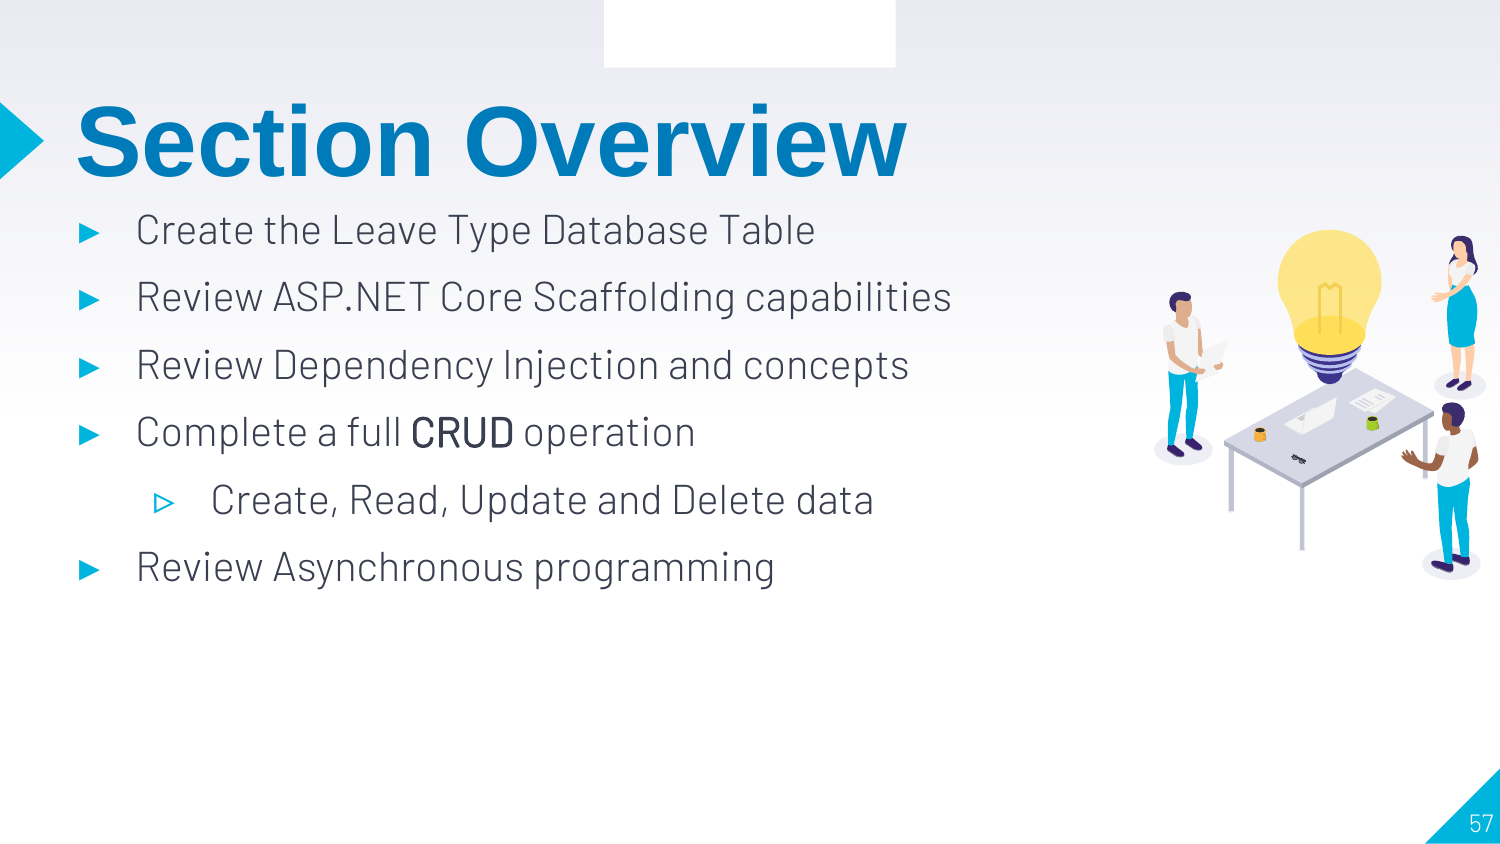

Section Overview

# Section Overview
Create the Leave Type Database Table
Review ASP.NET Core Scaffolding capabilities
Review Dependency Injection and concepts
Complete a full CRUD operation
Create, Read, Update and Delete data
Review Asynchronous programming

57